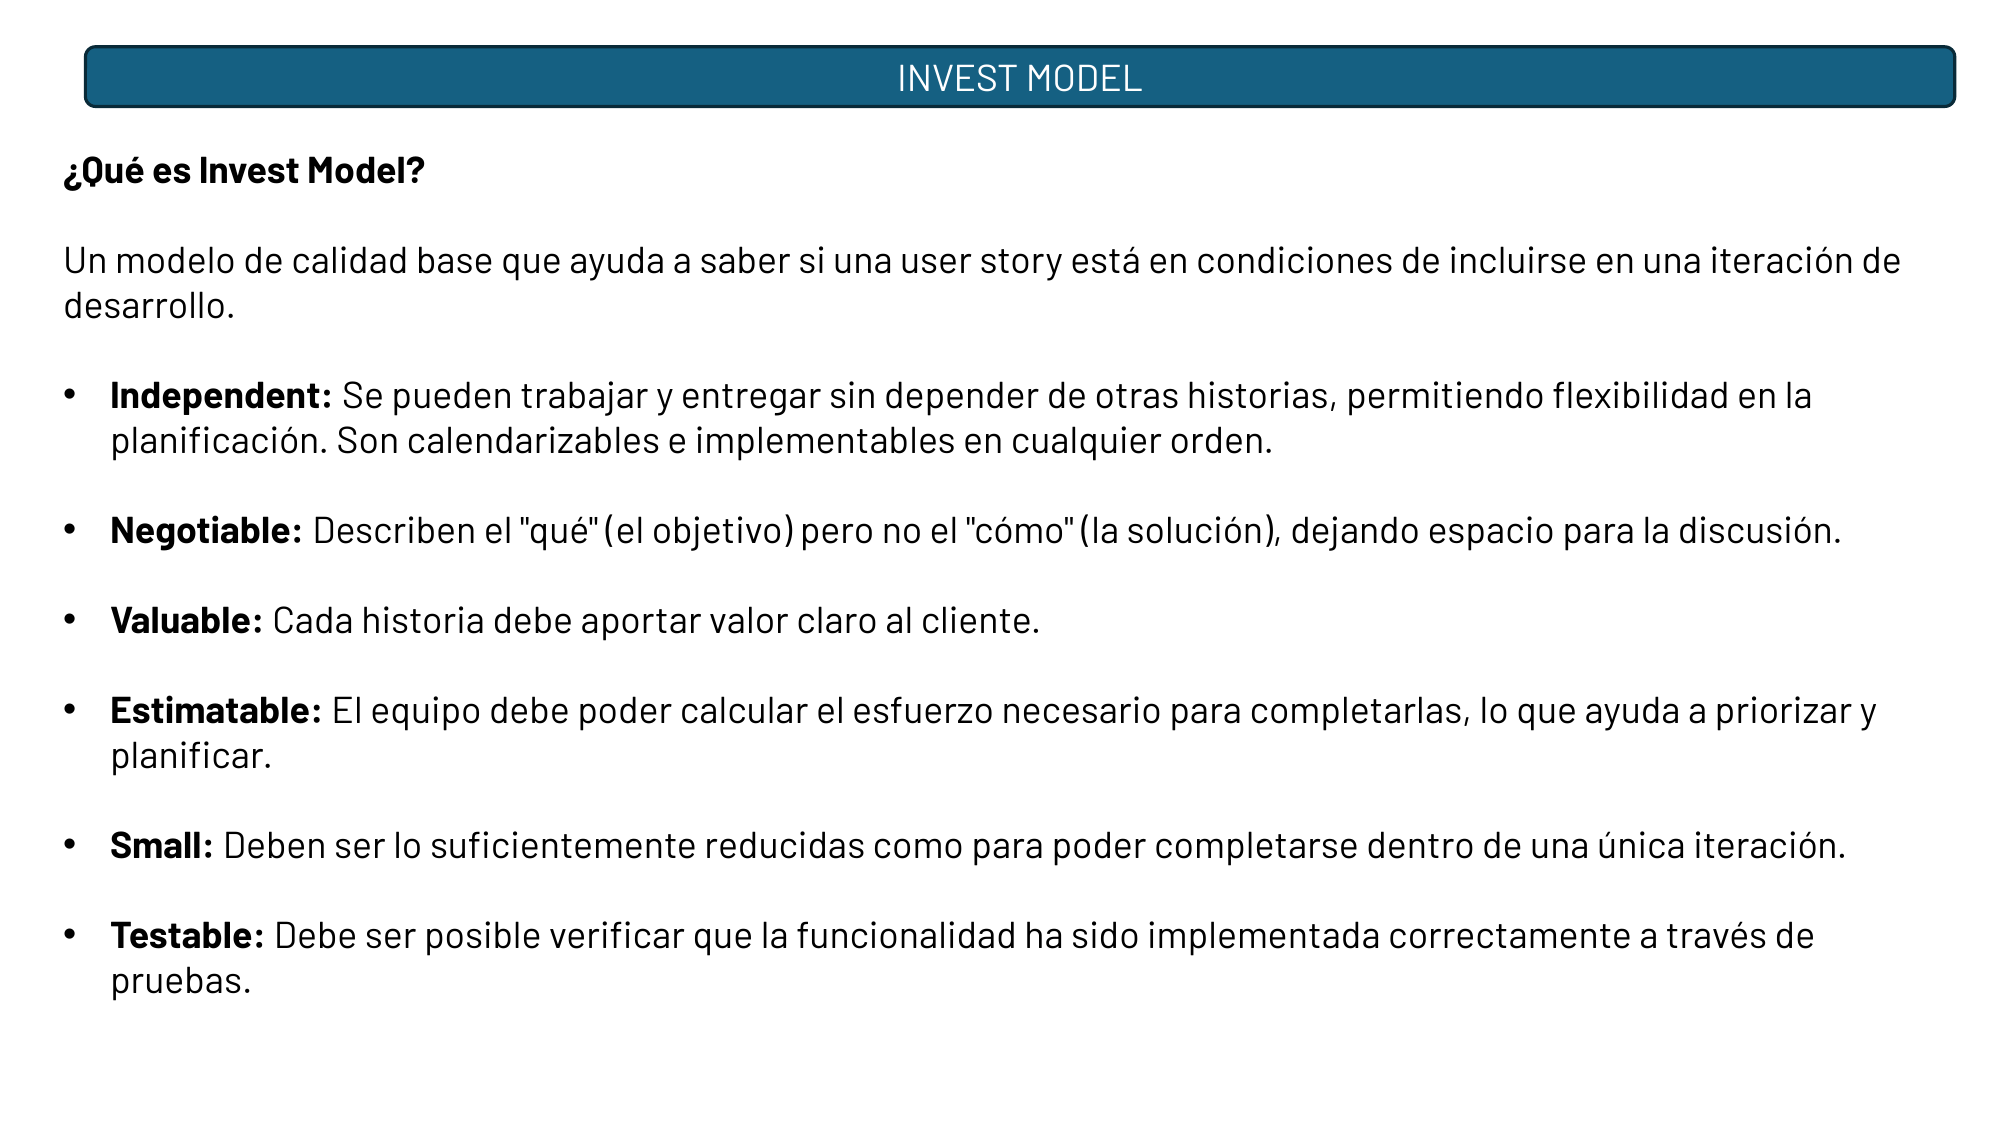

INVEST MODEL
¿Qué es Invest Model?

Un modelo de calidad base que ayuda a saber si una user story está en condiciones de incluirse en una iteración de desarrollo.

Independent: Se pueden trabajar y entregar sin depender de otras historias, permitiendo flexibilidad en la planificación. Son calendarizables e implementables en cualquier orden.

Negotiable: Describen el "qué" (el objetivo) pero no el "cómo" (la solución), dejando espacio para la discusión.

Valuable: Cada historia debe aportar valor claro al cliente.

Estimatable: El equipo debe poder calcular el esfuerzo necesario para completarlas, lo que ayuda a priorizar y planificar.

Small: Deben ser lo suficientemente reducidas como para poder completarse dentro de una única iteración.

Testable: Debe ser posible verificar que la funcionalidad ha sido implementada correctamente a través de pruebas.